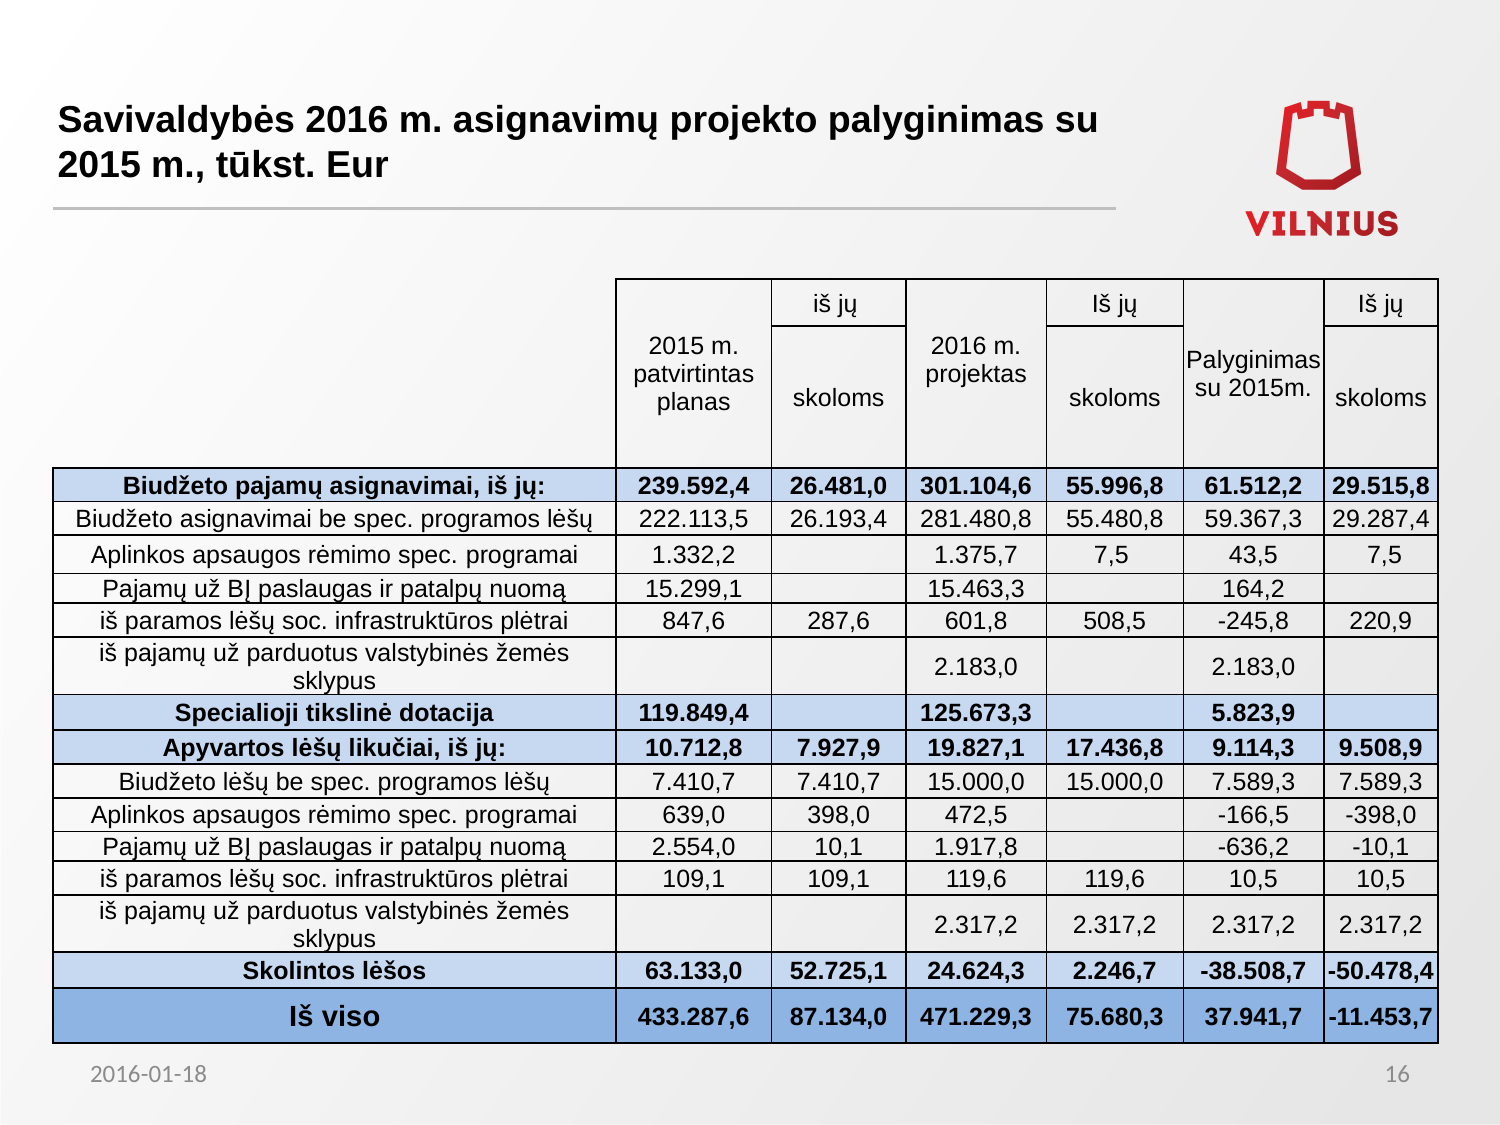

# Savivaldybės 2016 m. asignavimų projekto palyginimas su 2015 m., tūkst. Eur
|  | 2015 m. patvirtintas planas | iš jų | 2016 m. projektas | Iš jų | Palyginimas su 2015m. | Iš jų |
| --- | --- | --- | --- | --- | --- | --- |
|  |  | skoloms |  | skoloms |  | skoloms |
| Biudžeto pajamų asignavimai, iš jų: | 239.592,4 | 26.481,0 | 301.104,6 | 55.996,8 | 61.512,2 | 29.515,8 |
| Biudžeto asignavimai be spec. programos lėšų | 222.113,5 | 26.193,4 | 281.480,8 | 55.480,8 | 59.367,3 | 29.287,4 |
| Aplinkos apsaugos rėmimo spec. programai | 1.332,2 |  | 1.375,7 | 7,5 | 43,5 | 7,5 |
| Pajamų už BĮ paslaugas ir patalpų nuomą | 15.299,1 |  | 15.463,3 |  | 164,2 |  |
| iš paramos lėšų soc. infrastruktūros plėtrai | 847,6 | 287,6 | 601,8 | 508,5 | -245,8 | 220,9 |
| iš pajamų už parduotus valstybinės žemės sklypus |  |  | 2.183,0 |  | 2.183,0 |  |
| Specialioji tikslinė dotacija | 119.849,4 |  | 125.673,3 |  | 5.823,9 |  |
| Apyvartos lėšų likučiai, iš jų: | 10.712,8 | 7.927,9 | 19.827,1 | 17.436,8 | 9.114,3 | 9.508,9 |
| Biudžeto lėšų be spec. programos lėšų | 7.410,7 | 7.410,7 | 15.000,0 | 15.000,0 | 7.589,3 | 7.589,3 |
| Aplinkos apsaugos rėmimo spec. programai | 639,0 | 398,0 | 472,5 |  | -166,5 | -398,0 |
| Pajamų už BĮ paslaugas ir patalpų nuomą | 2.554,0 | 10,1 | 1.917,8 |  | -636,2 | -10,1 |
| iš paramos lėšų soc. infrastruktūros plėtrai | 109,1 | 109,1 | 119,6 | 119,6 | 10,5 | 10,5 |
| iš pajamų už parduotus valstybinės žemės sklypus |  |  | 2.317,2 | 2.317,2 | 2.317,2 | 2.317,2 |
| Skolintos lėšos | 63.133,0 | 52.725,1 | 24.624,3 | 2.246,7 | -38.508,7 | -50.478,4 |
| Iš viso | 433.287,6 | 87.134,0 | 471.229,3 | 75.680,3 | 37.941,7 | -11.453,7 |
2016-01-18
16